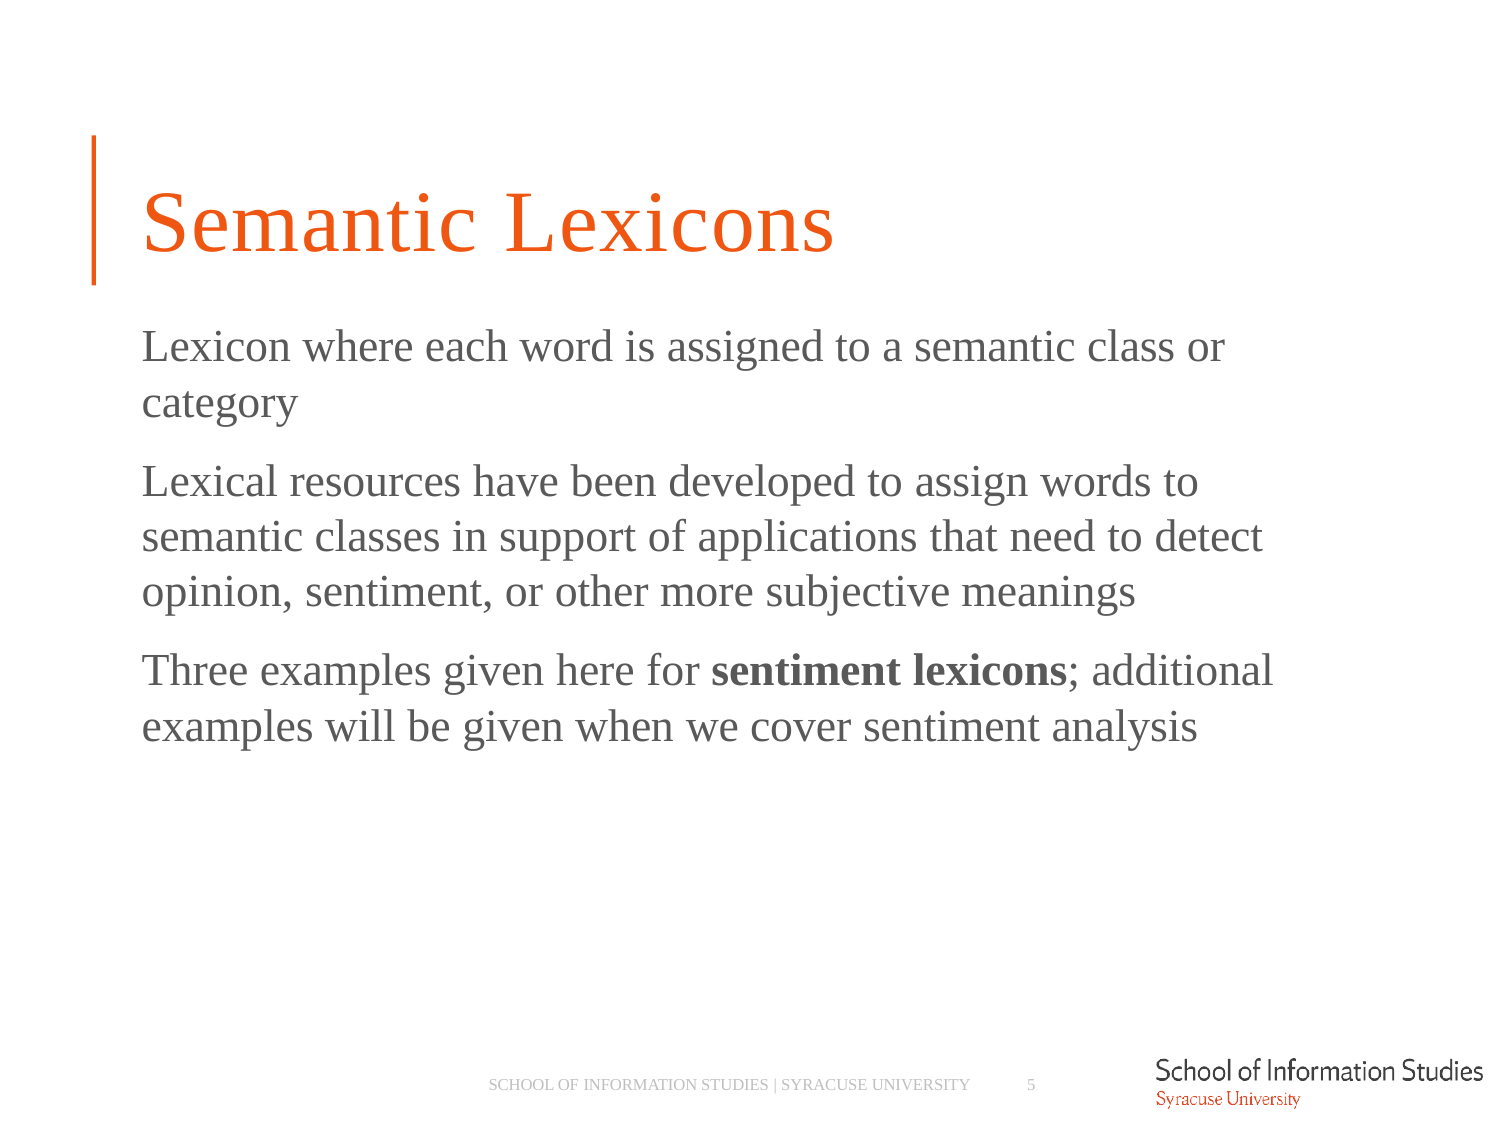

# Semantic Lexicons
Lexicon where each word is assigned to a semantic class or  category
Lexical resources have been developed to assign words to  semantic classes in support of applications that need to detect  opinion, sentiment, or other more subjective meanings
Three examples given here for sentiment lexicons; additional  examples will be given when we cover sentiment analysis
SCHOOL OF INFORMATION STUDIES | SYRACUSE UNIVERSITY
5